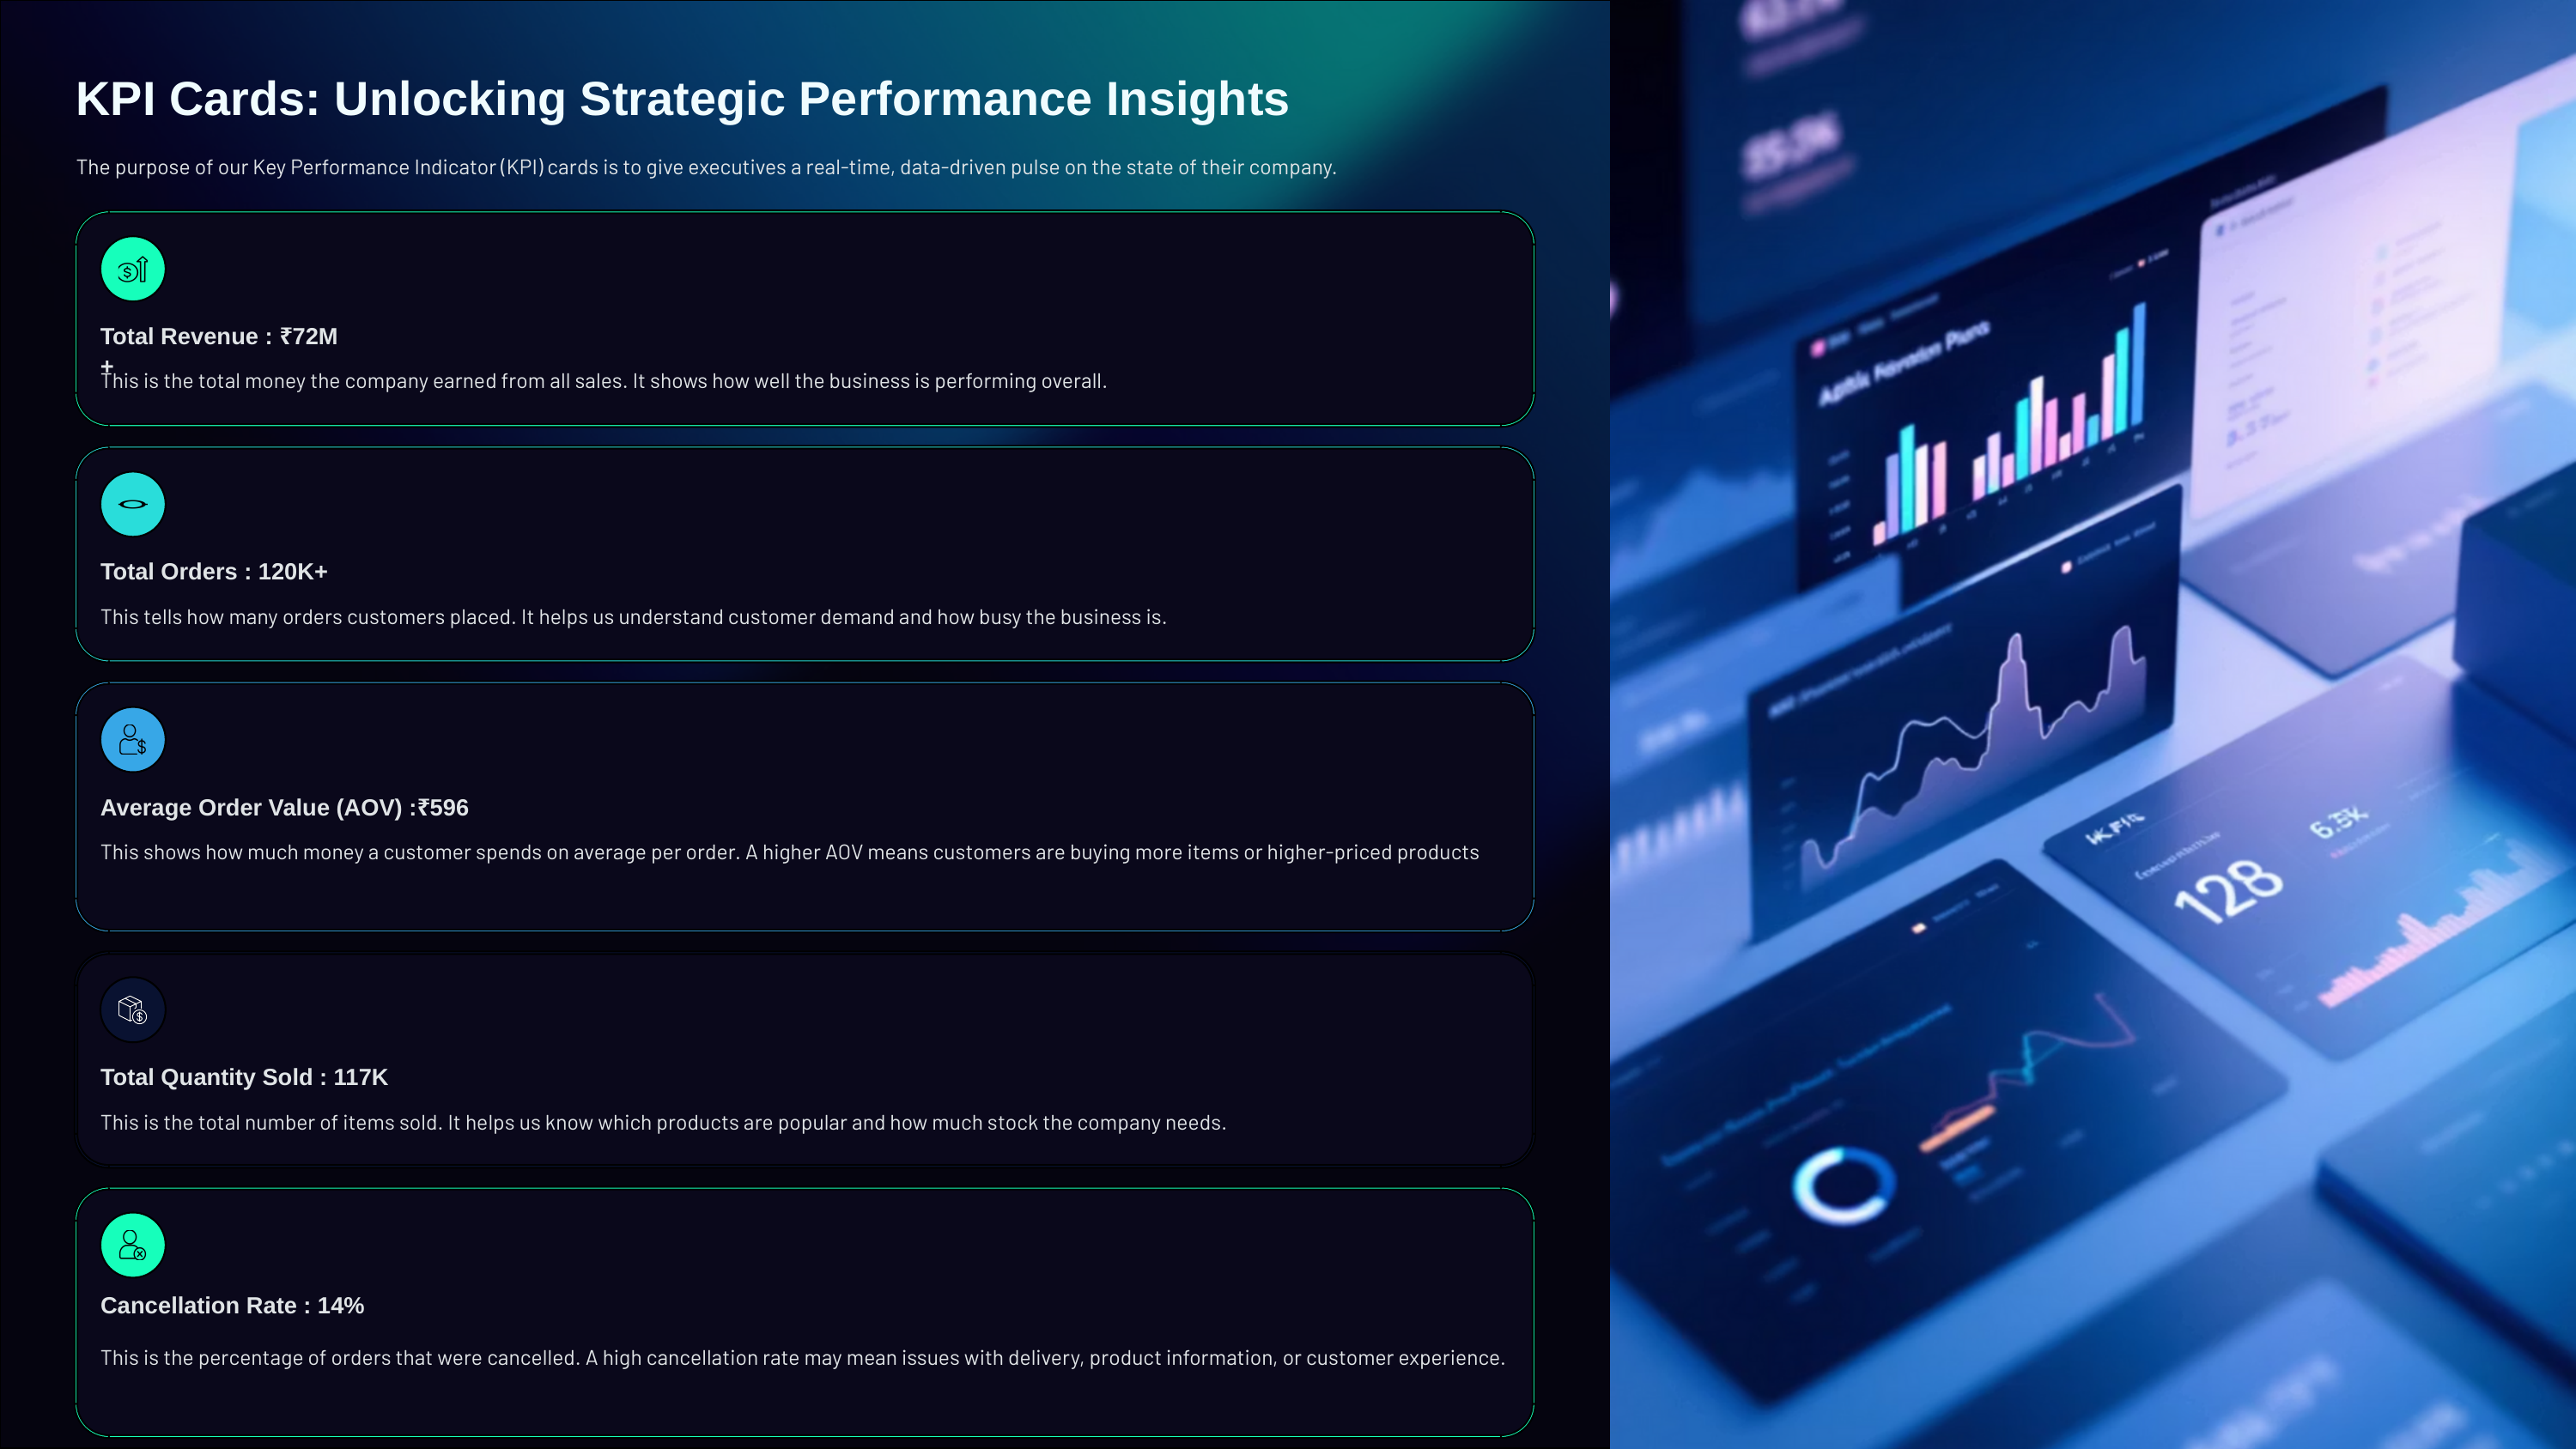

KPI Cards: Unlocking Strategic Performance Insights
The purpose of our Key Performance Indicator (KPI) cards is to give executives a real-time, data-driven pulse on the state of their company.

Total Revenue : ₹72M +
This is the total money the company earned from all sales. It shows how well the business is performing overall.

Total Orders : 120K+
This tells how many orders customers placed. It helps us understand customer demand and how busy the business is.

Average Order Value (AOV) :₹596
This shows how much money a customer spends on average per order. A higher AOV means customers are buying more items or higher-priced products

Total Quantity Sold : 117K
This is the total number of items sold. It helps us know which products are popular and how much stock the company needs.

Cancellation Rate : 14%
This is the percentage of orders that were cancelled. A high cancellation rate may mean issues with delivery, product information, or customer experience.

Management can track these metrics to quickly identify trends and areas for improvement.